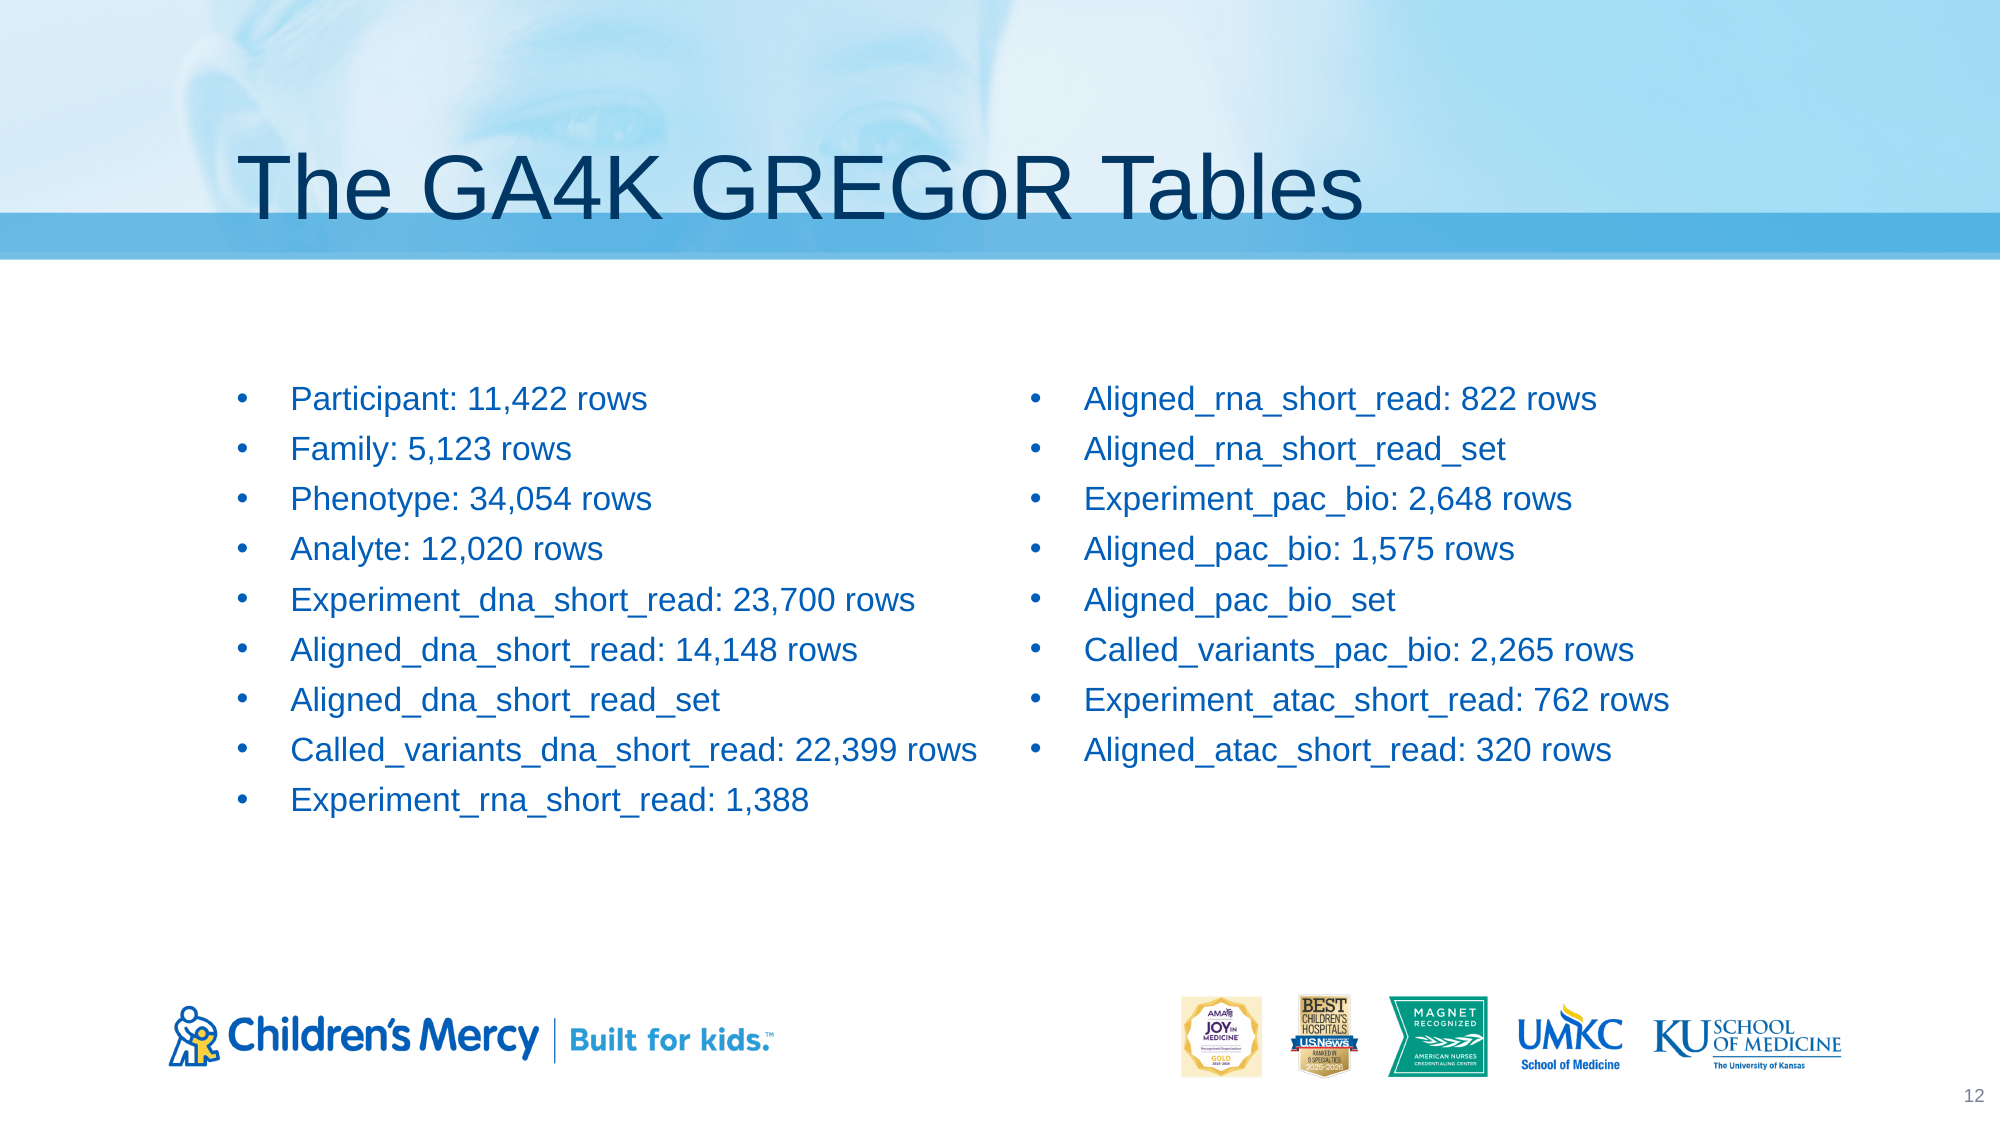

# The GA4K GREGoR Tables
Participant: 11,422 rows
Family: 5,123 rows
Phenotype: 34,054 rows
Analyte: 12,020 rows
Experiment_dna_short_read: 23,700 rows
Aligned_dna_short_read: 14,148 rows
Aligned_dna_short_read_set
Called_variants_dna_short_read: 22,399 rows
Experiment_rna_short_read: 1,388

Aligned_rna_short_read: 822 rows
Aligned_rna_short_read_set
Experiment_pac_bio: 2,648 rows
Aligned_pac_bio: 1,575 rows
Aligned_pac_bio_set
Called_variants_pac_bio: 2,265 rows
Experiment_atac_short_read: 762 rows
Aligned_atac_short_read: 320 rows